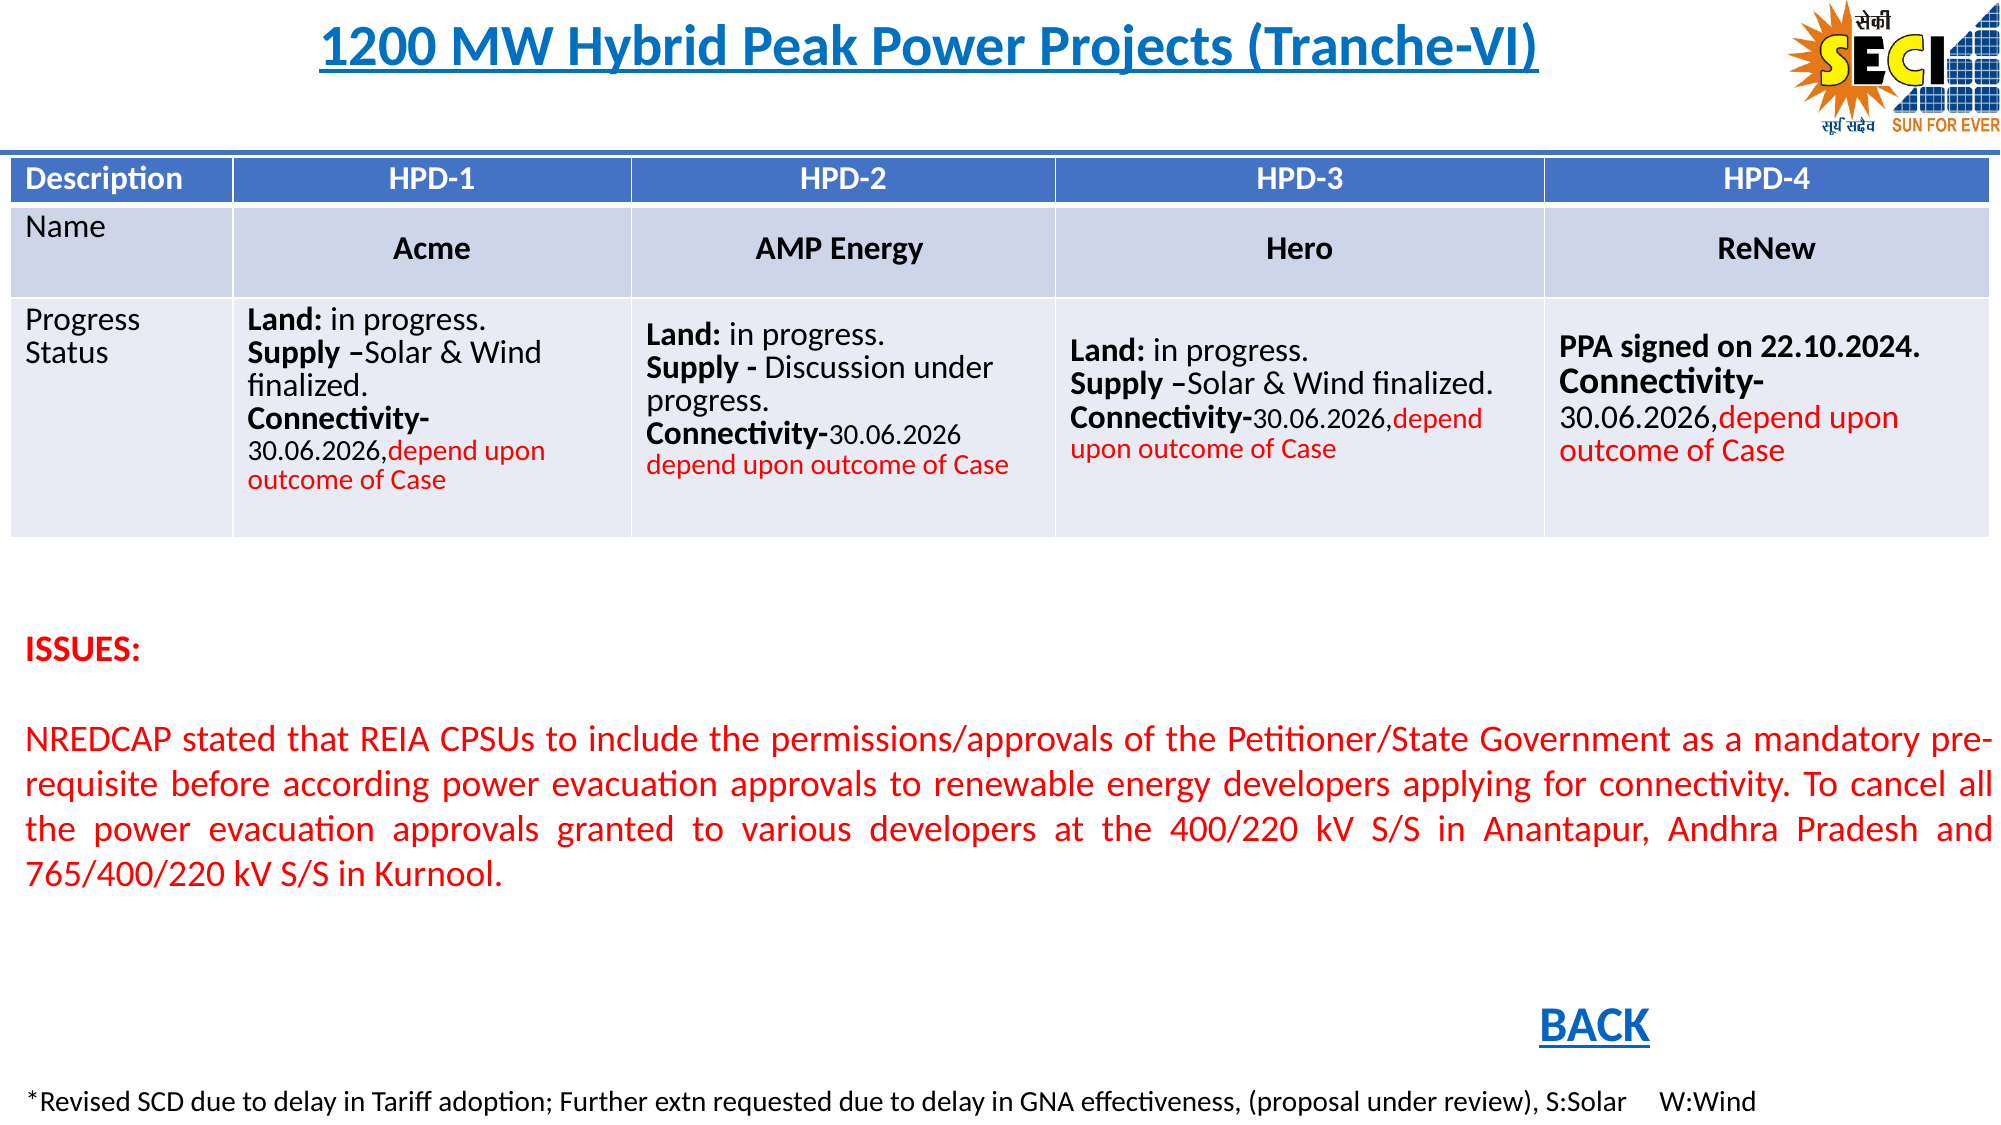

# 1200 MW Hybrid Peak Power Projects (Tranche-VI)
| Description | HPD-1 | HPD-2 | HPD-3 | HPD-4 |
| --- | --- | --- | --- | --- |
| Name | Acme | AMP Energy | Hero | ReNew |
| Progress Status | Land: in progress. Supply –Solar & Wind finalized. Connectivity-30.06.2026,depend upon outcome of Case | Land: in progress. Supply - Discussion under progress. Connectivity-30.06.2026 depend upon outcome of Case | Land: in progress. Supply –Solar & Wind finalized. Connectivity-30.06.2026,depend upon outcome of Case | PPA signed on 22.10.2024. Connectivity-30.06.2026,depend upon outcome of Case |
ISSUES:

NREDCAP stated that REIA CPSUs to include the permissions/approvals of the Petitioner/State Government as a mandatory pre-requisite before according power evacuation approvals to renewable energy developers applying for connectivity. To cancel all the power evacuation approvals granted to various developers at the 400/220 kV S/S in Anantapur, Andhra Pradesh and 765/400/220 kV S/S in Kurnool.
BACK
*Revised SCD due to delay in Tariff adoption; Further extn requested due to delay in GNA effectiveness, (proposal under review), S:Solar     W:Wind